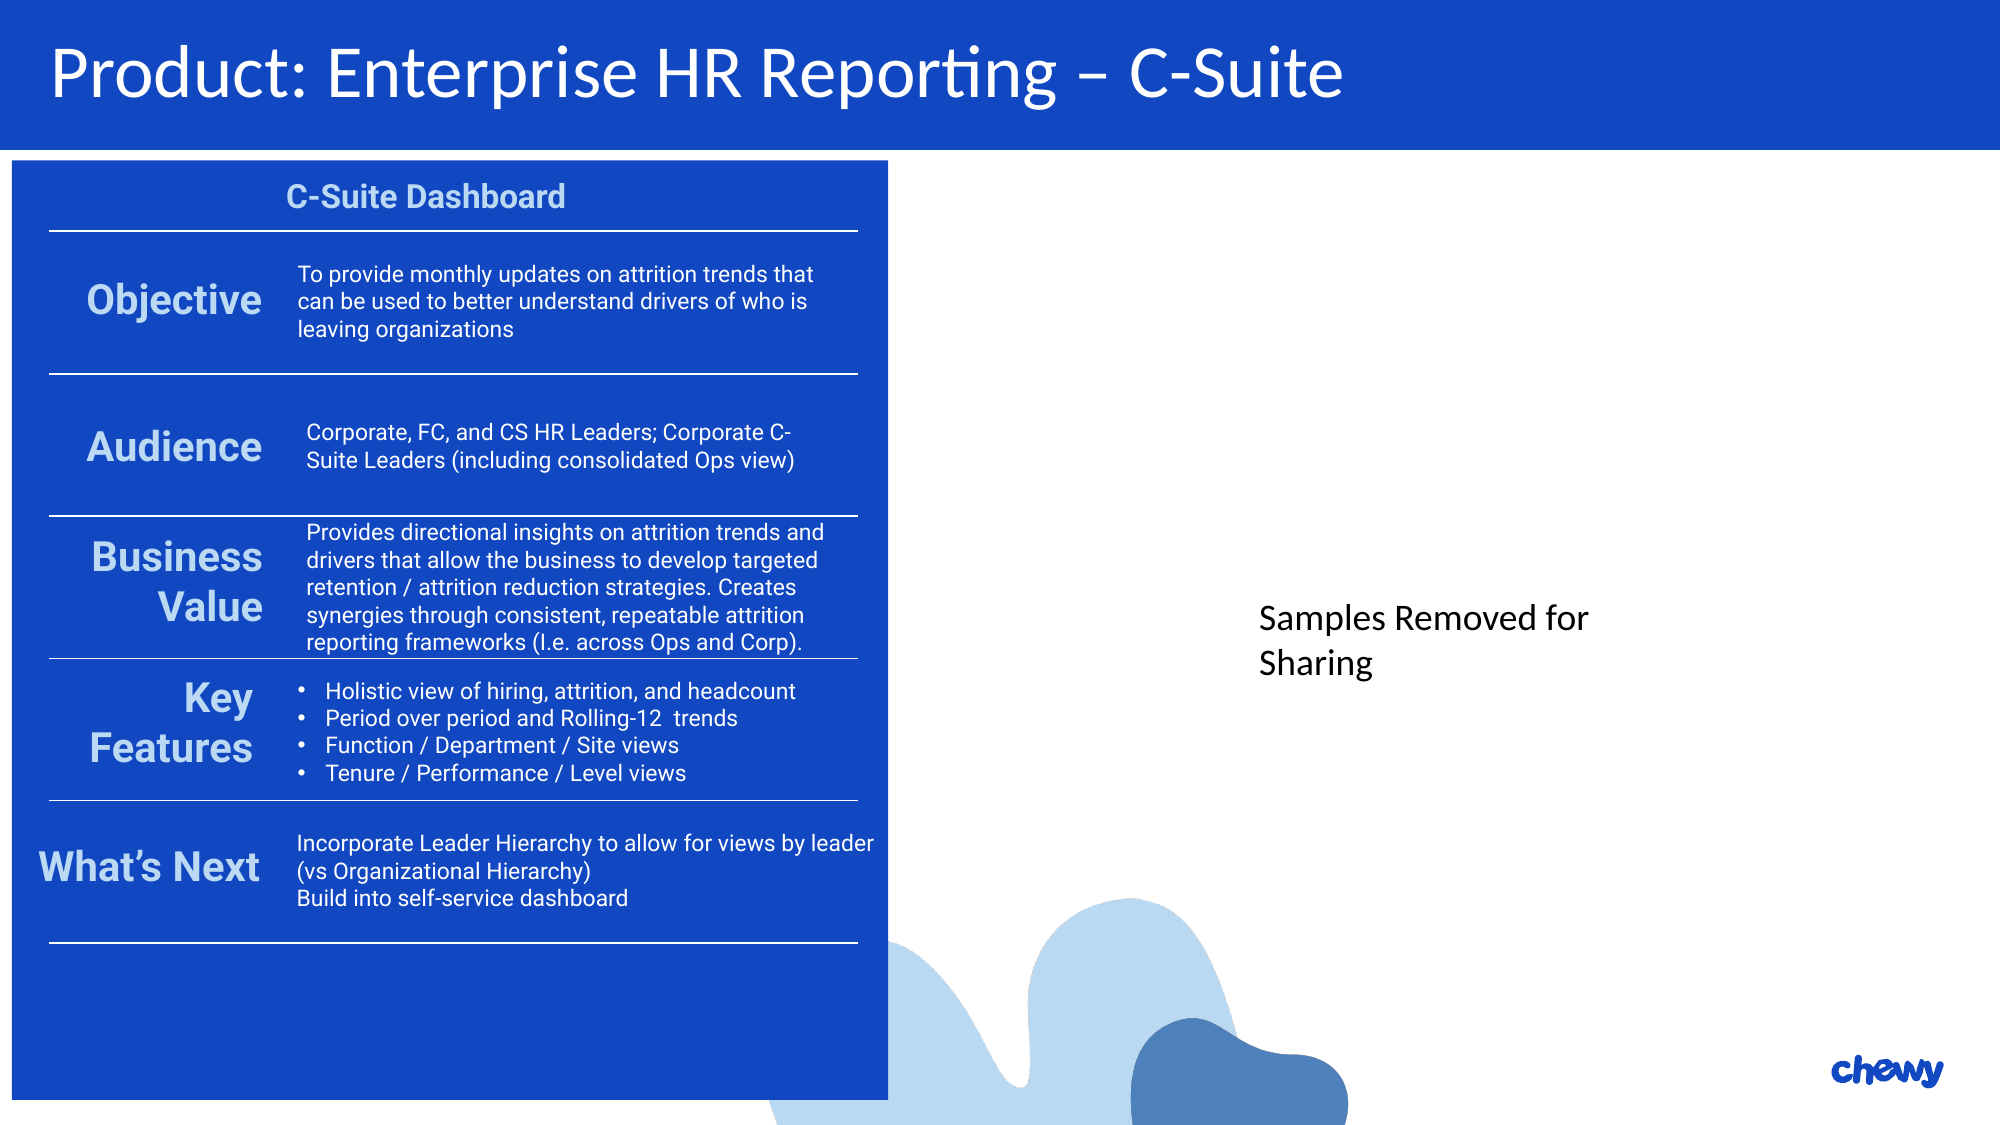

Product: Enterprise HR Reporting – C-Suite

C-Suite Dashboard
To provide monthly updates on attrition trends that can be used to better understand drivers of who is leaving organizations
Objective
Corporate, FC, and CS HR Leaders; Corporate C-Suite Leaders (including consolidated Ops view)
Audience
Provides directional insights on attrition trends and drivers that allow the business to develop targeted retention / attrition reduction strategies. Creates synergies through consistent, repeatable attrition reporting frameworks (I.e. across Ops and Corp).
Business Value
Samples Removed for Sharing
Key Features

Holistic view of hiring, attrition, and headcount
Period over period and Rolling-12  trends
Function / Department / Site views
Tenure / Performance / Level views
Incorporate Leader Hierarchy to allow for views by leader (vs Organizational Hierarchy)
Build into self-service dashboard
What’s Next